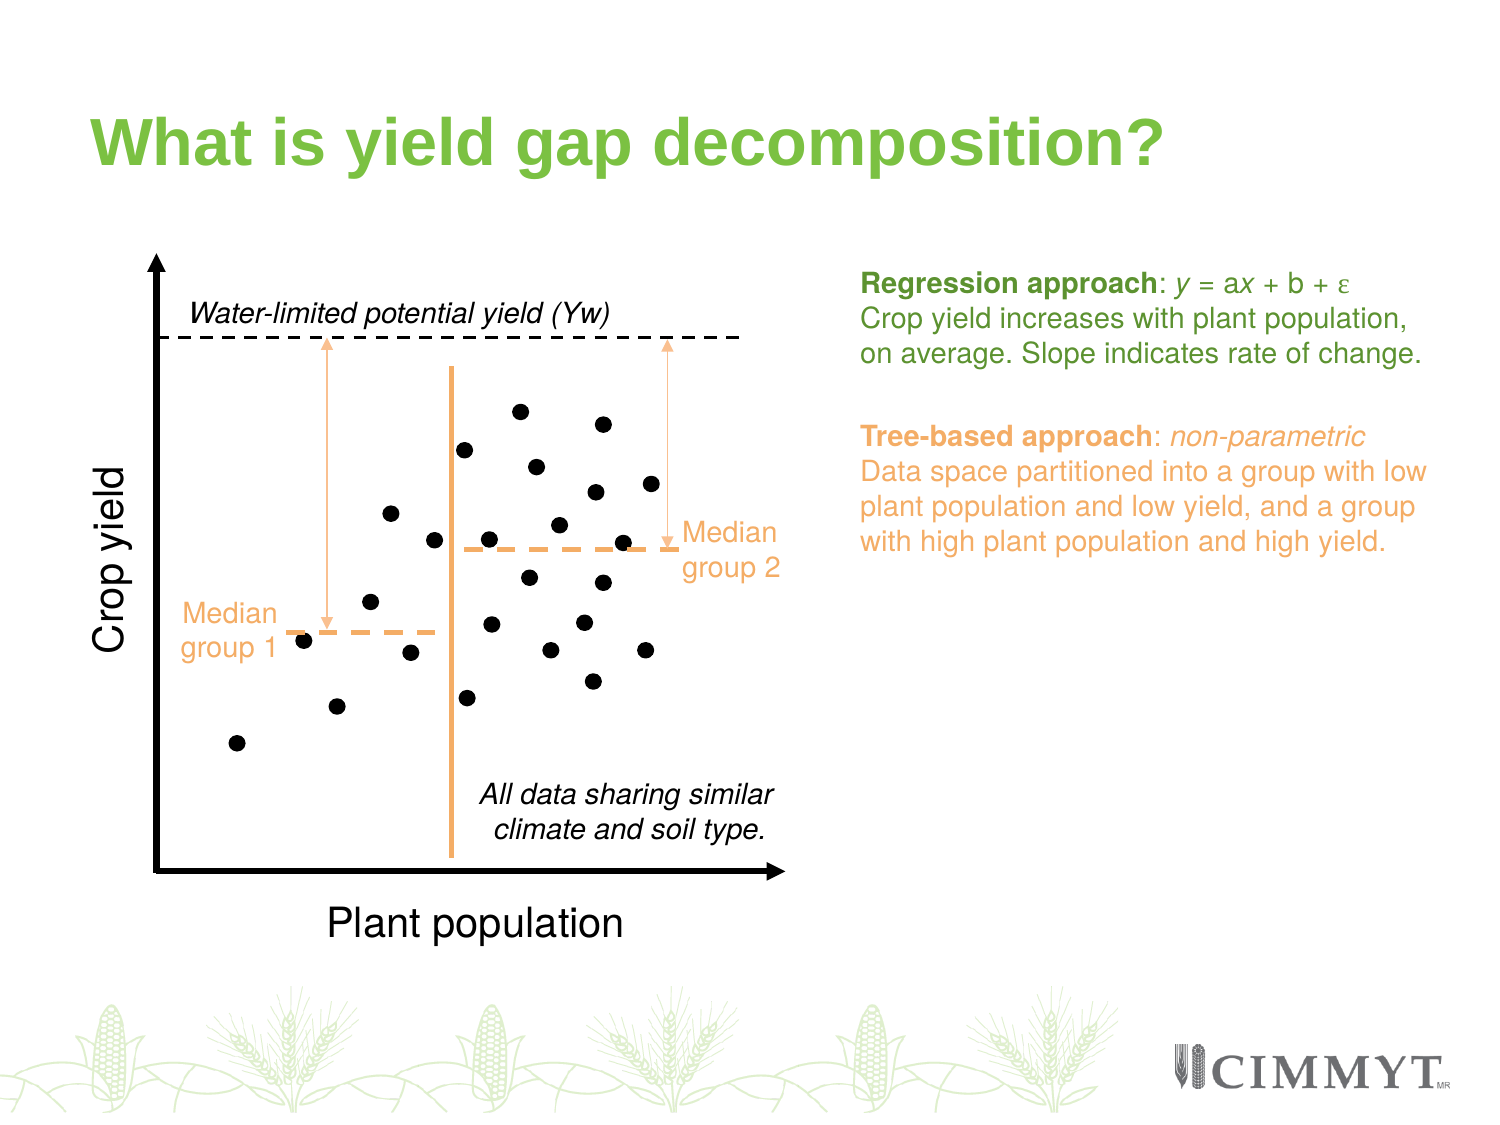

# What is yield gap decomposition?
Regression approach: y = ax + b + ε
Crop yield increases with plant population, on average. Slope indicates rate of change.
Water-limited potential yield (Yw)

Tree-based approach: non-parametric
Data space partitioned into a group with low plant population and low yield, and a group with high plant population and high yield.

Median group 2

Crop yield

Median group 1

All data sharing similar
climate and soil type.
Plant population